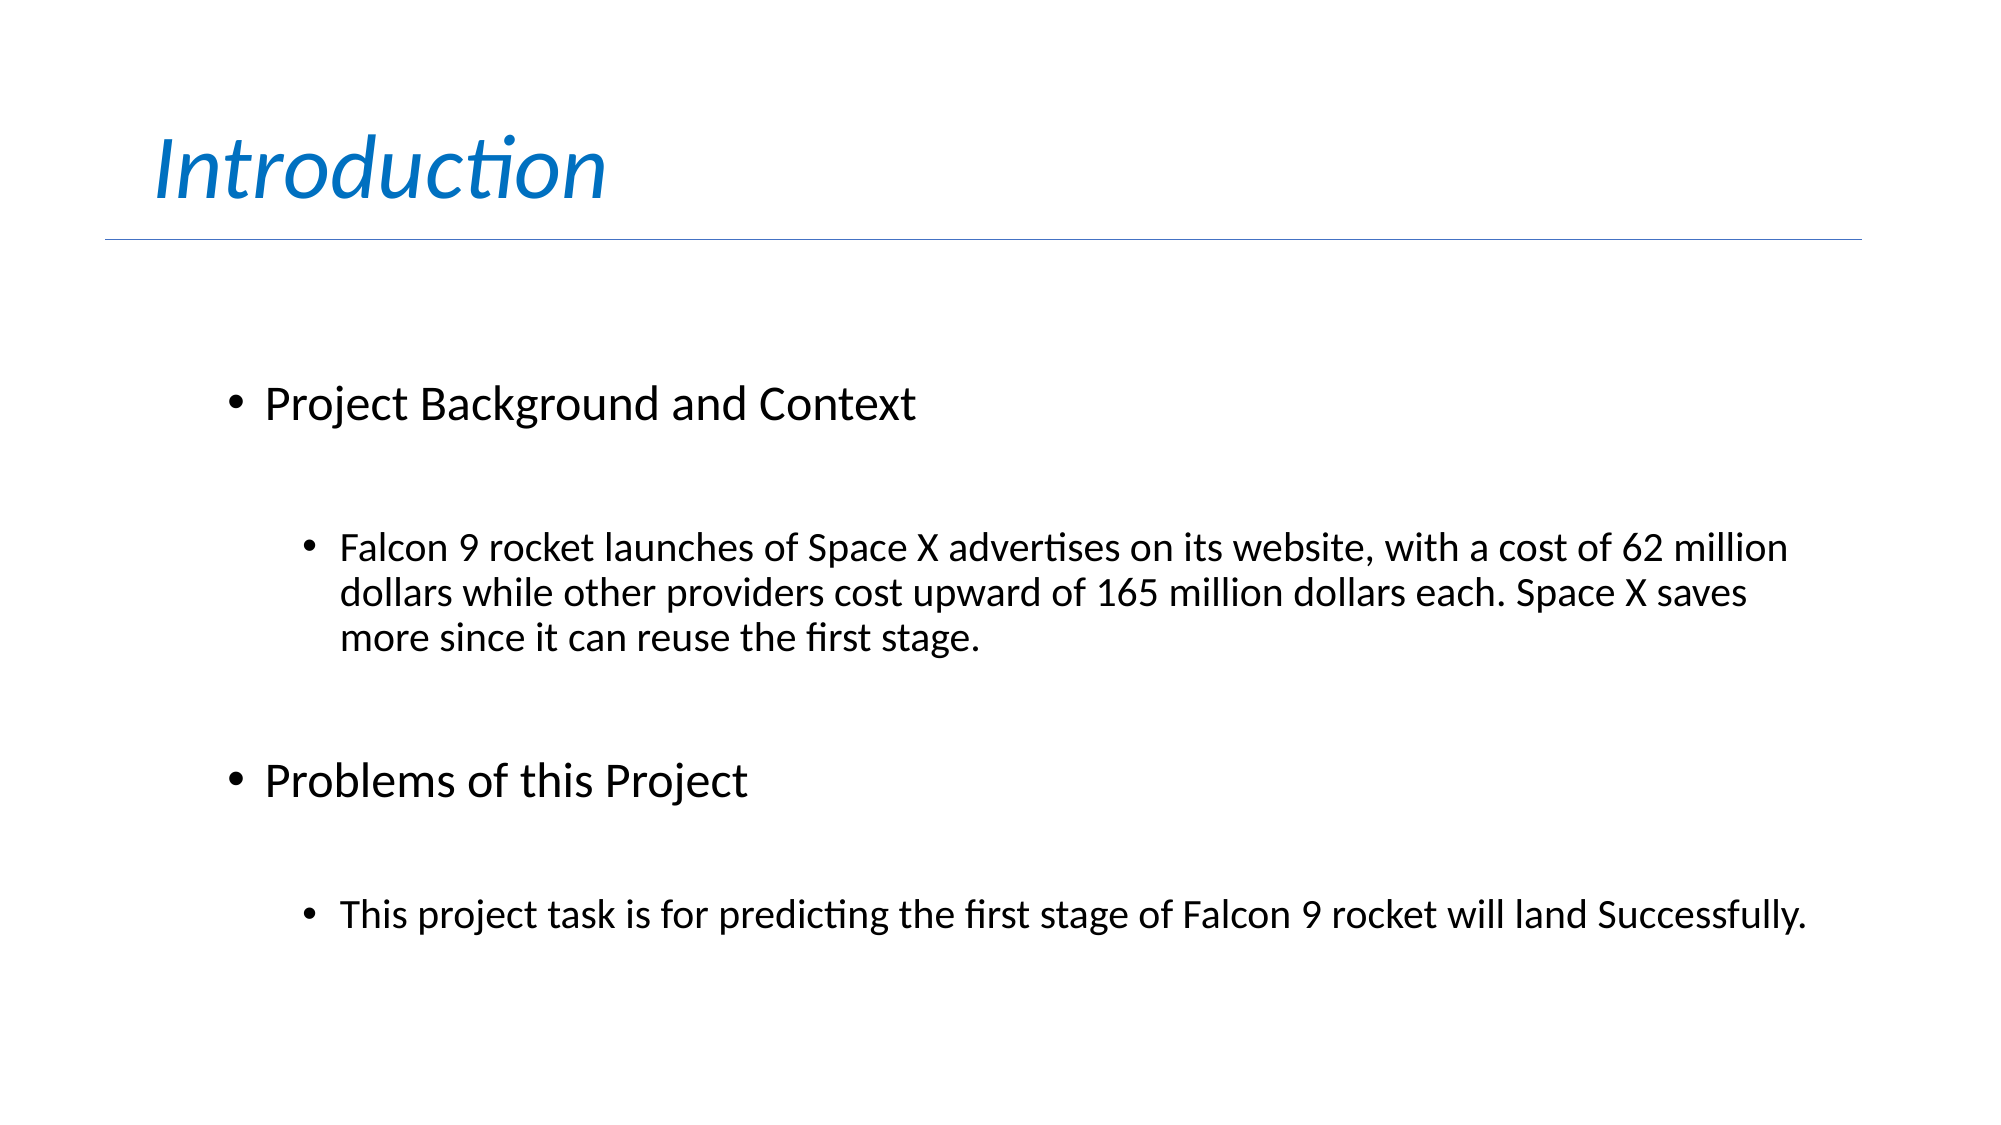

# Introduction

Project Background and Context

Falcon 9 rocket launches of Space X advertises on its website, with a cost of 62 million dollars while other providers cost upward of 165 million dollars each. Space X saves more since it can reuse the first stage.

Problems of this Project

This project task is for predicting the first stage of Falcon 9 rocket will land Successfully.